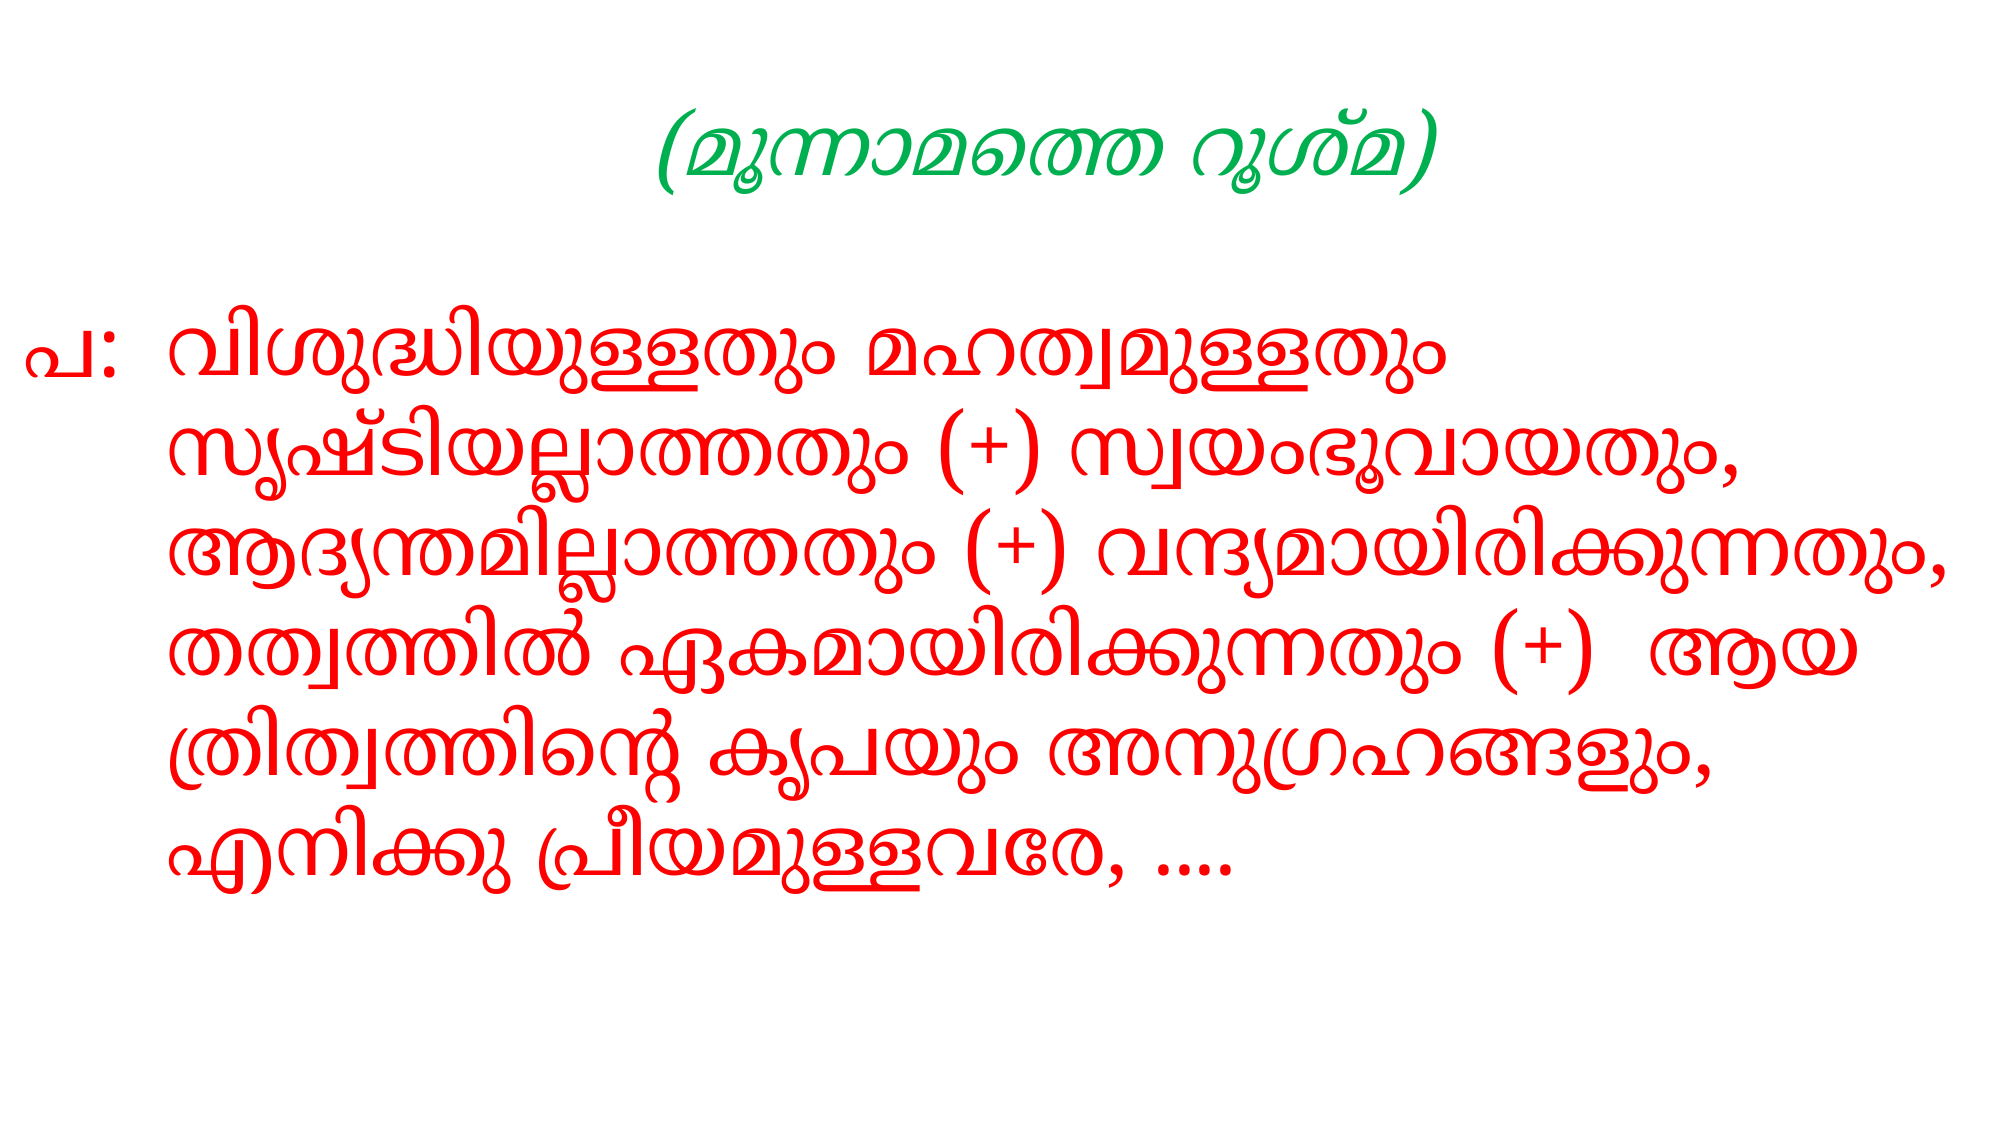

(മൂന്നാമത്തെ റൂശ്മ)

വിശുദ്ധിയുള്ളതും മഹത്വമുള്ളതും സൃഷ്ടിയല്ലാത്തതും (+) സ്വയംഭൂവായതും, ആദ്യന്തമില്ലാത്തതും (+) വന്ദ്യമായിരിക്കുന്നതും, തത്വത്തില്‍ ഏകമായിരിക്കുന്നതും (+)  ആയ ത്രിത്വത്തിന്‍റെ കൃപയും അനുഗ്രഹങ്ങളും, എനിക്കു പ്രീയമുള്ളവരേ, ....

പ: